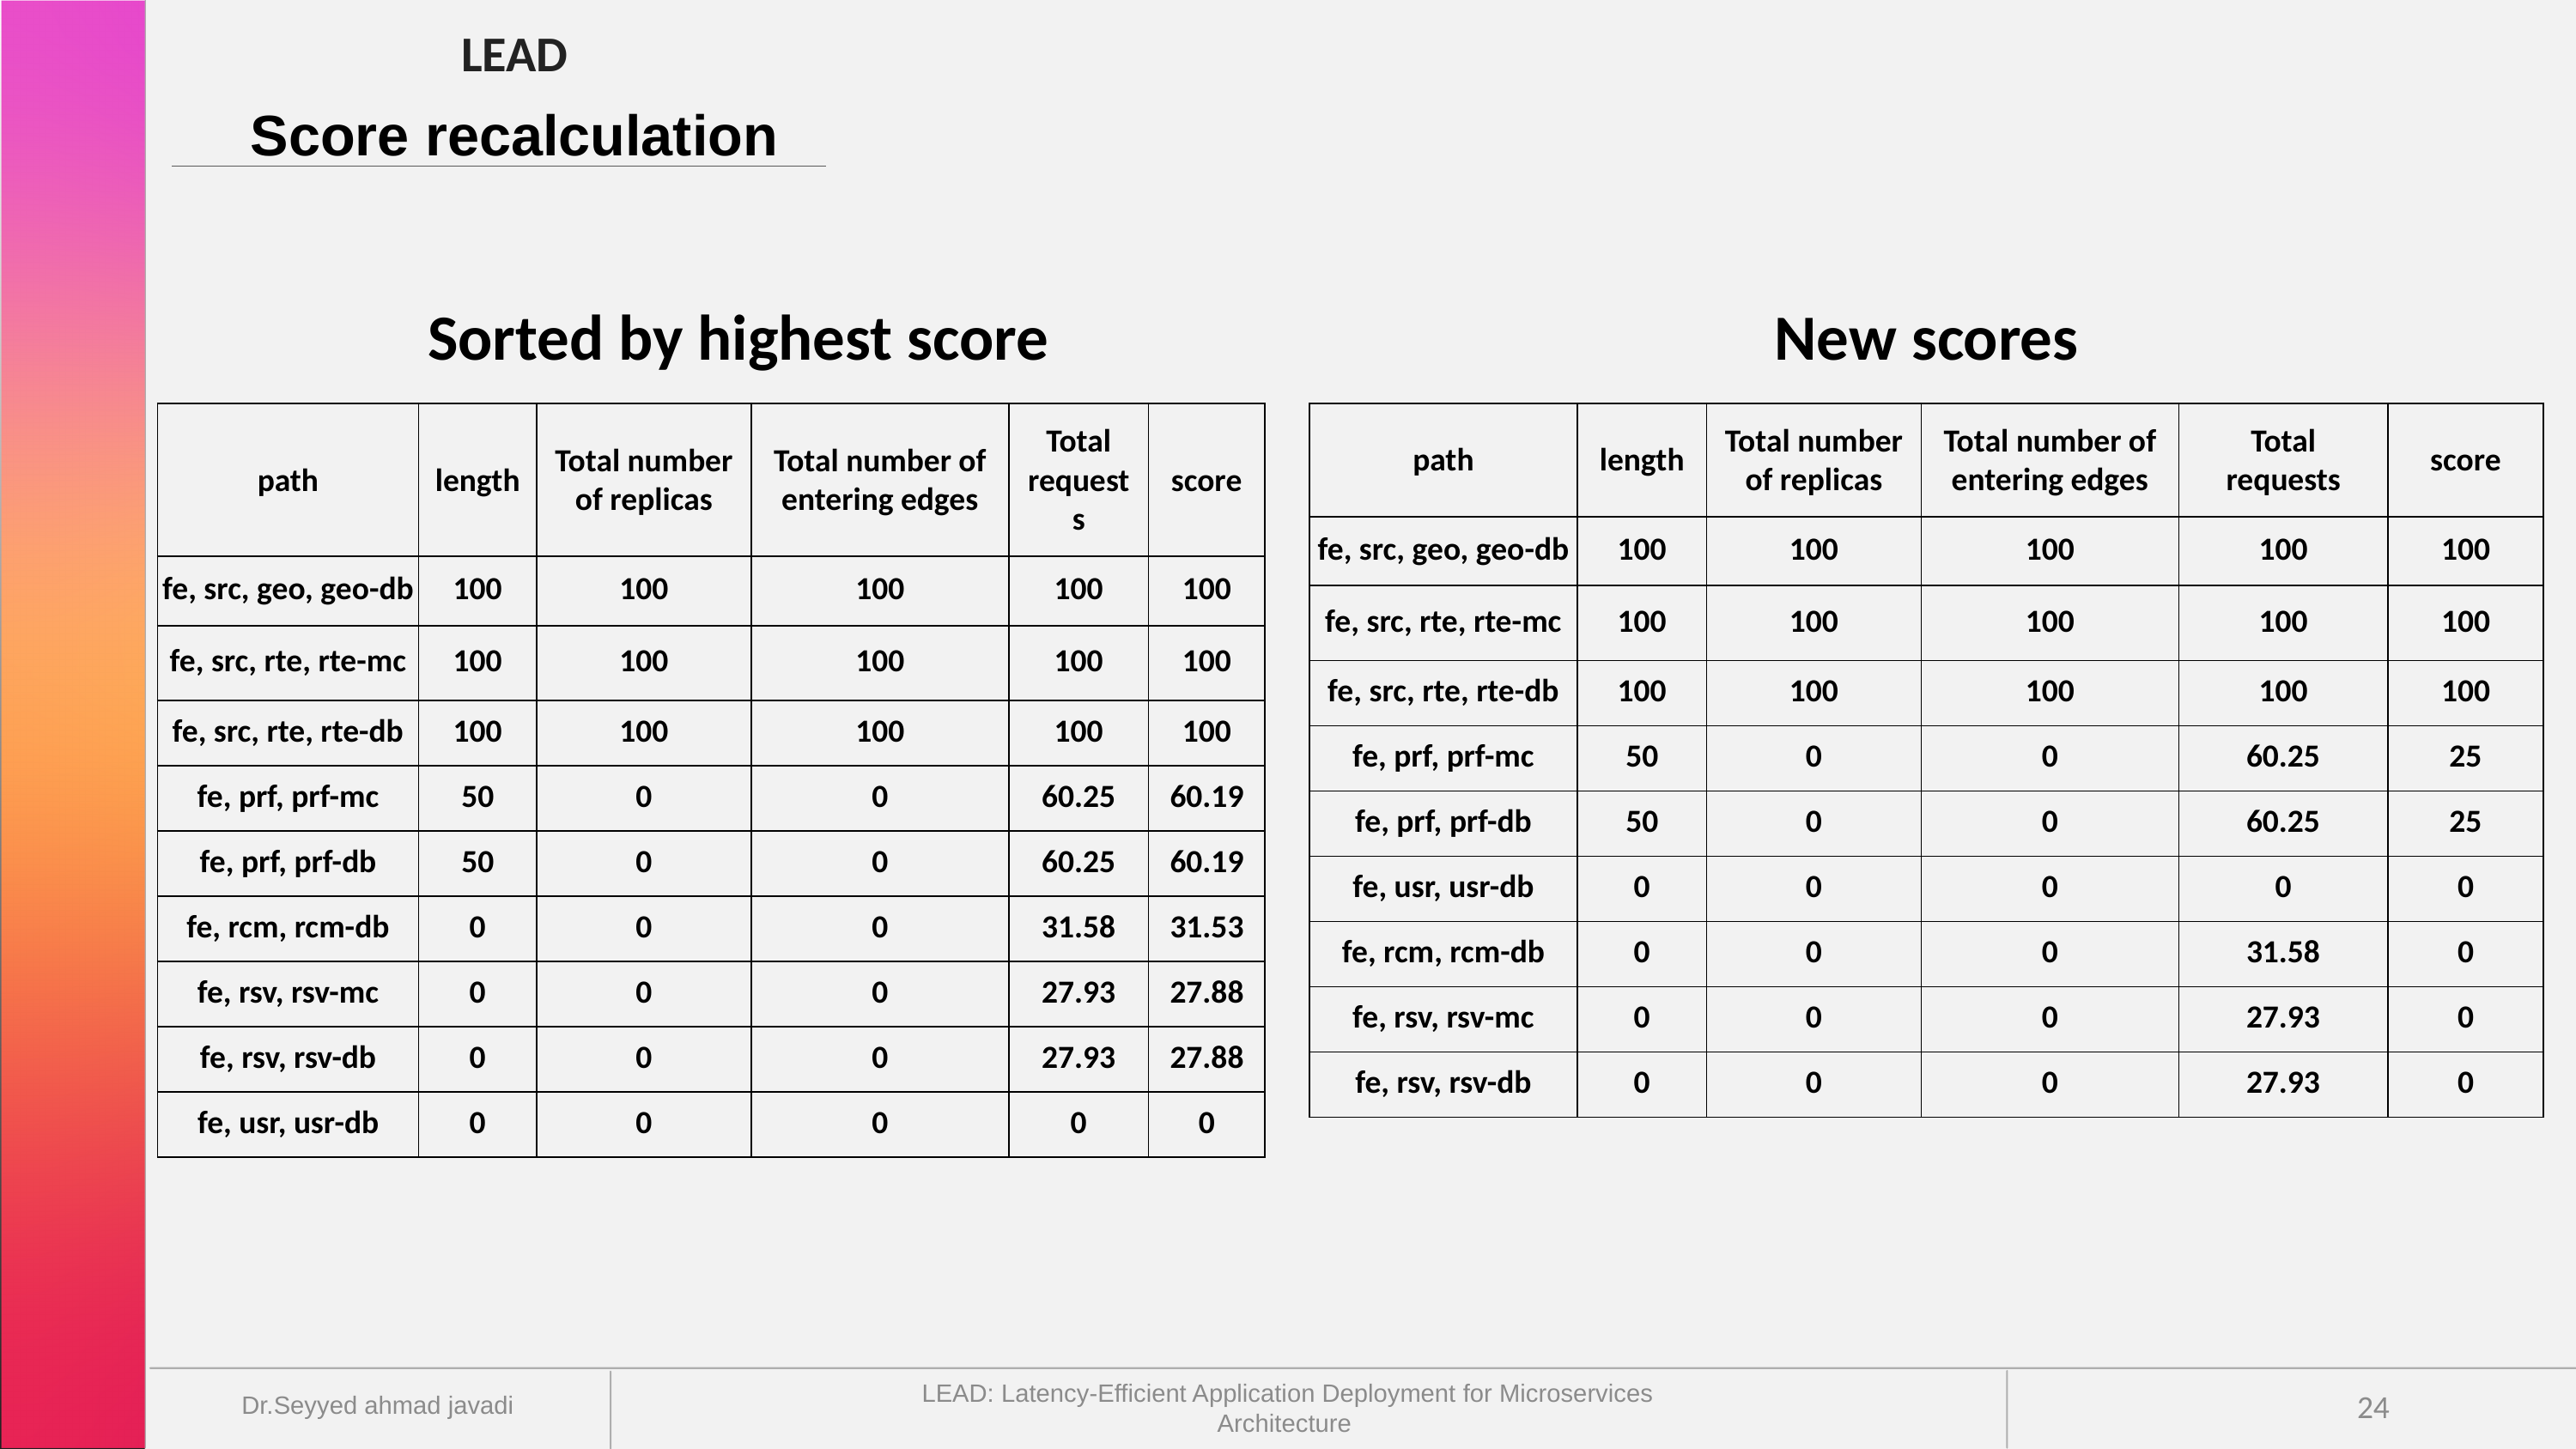

LEAD
Score recalculation

Sorted by highest score
New scores
| path | length | Total number of replicas | Total number of entering edges | Total requests | score |
| --- | --- | --- | --- | --- | --- |
| fe, src, geo, geo-db | 100 | 100 | 100 | 100 | 100 |
| fe, src, rte, rte-mc | 100 | 100 | 100 | 100 | 100 |
| fe, src, rte, rte-db | 100 | 100 | 100 | 100 | 100 |
| fe, prf, prf-mc | 50 | 0 | 0 | 60.25 | 60.19 |
| fe, prf, prf-db | 50 | 0 | 0 | 60.25 | 60.19 |
| fe, rcm, rcm-db | 0 | 0 | 0 | 31.58 | 31.53 |
| fe, rsv, rsv-mc | 0 | 0 | 0 | 27.93 | 27.88 |
| fe, rsv, rsv-db | 0 | 0 | 0 | 27.93 | 27.88 |
| fe, usr, usr-db | 0 | 0 | 0 | 0 | 0 |
| path | length | Total number of replicas | Total number of entering edges | Total requests | score |
| --- | --- | --- | --- | --- | --- |
| fe, src, geo, geo-db | 100 | 100 | 100 | 100 | 100 |
| fe, src, rte, rte-mc | 100 | 100 | 100 | 100 | 100 |
| fe, src, rte, rte-db | 100 | 100 | 100 | 100 | 100 |
| fe, prf, prf-mc | 50 | 0 | 0 | 60.25 | 25 |
| fe, prf, prf-db | 50 | 0 | 0 | 60.25 | 25 |
| fe, usr, usr-db | 0 | 0 | 0 | 0 | 0 |
| fe, rcm, rcm-db | 0 | 0 | 0 | 31.58 | 0 |
| fe, rsv, rsv-mc | 0 | 0 | 0 | 27.93 | 0 |
| fe, rsv, rsv-db | 0 | 0 | 0 | 27.93 | 0 |

Dr.Seyyed ahmad javadi
24
LEAD: Latency-Efficient Application Deployment for Microservices Architecture